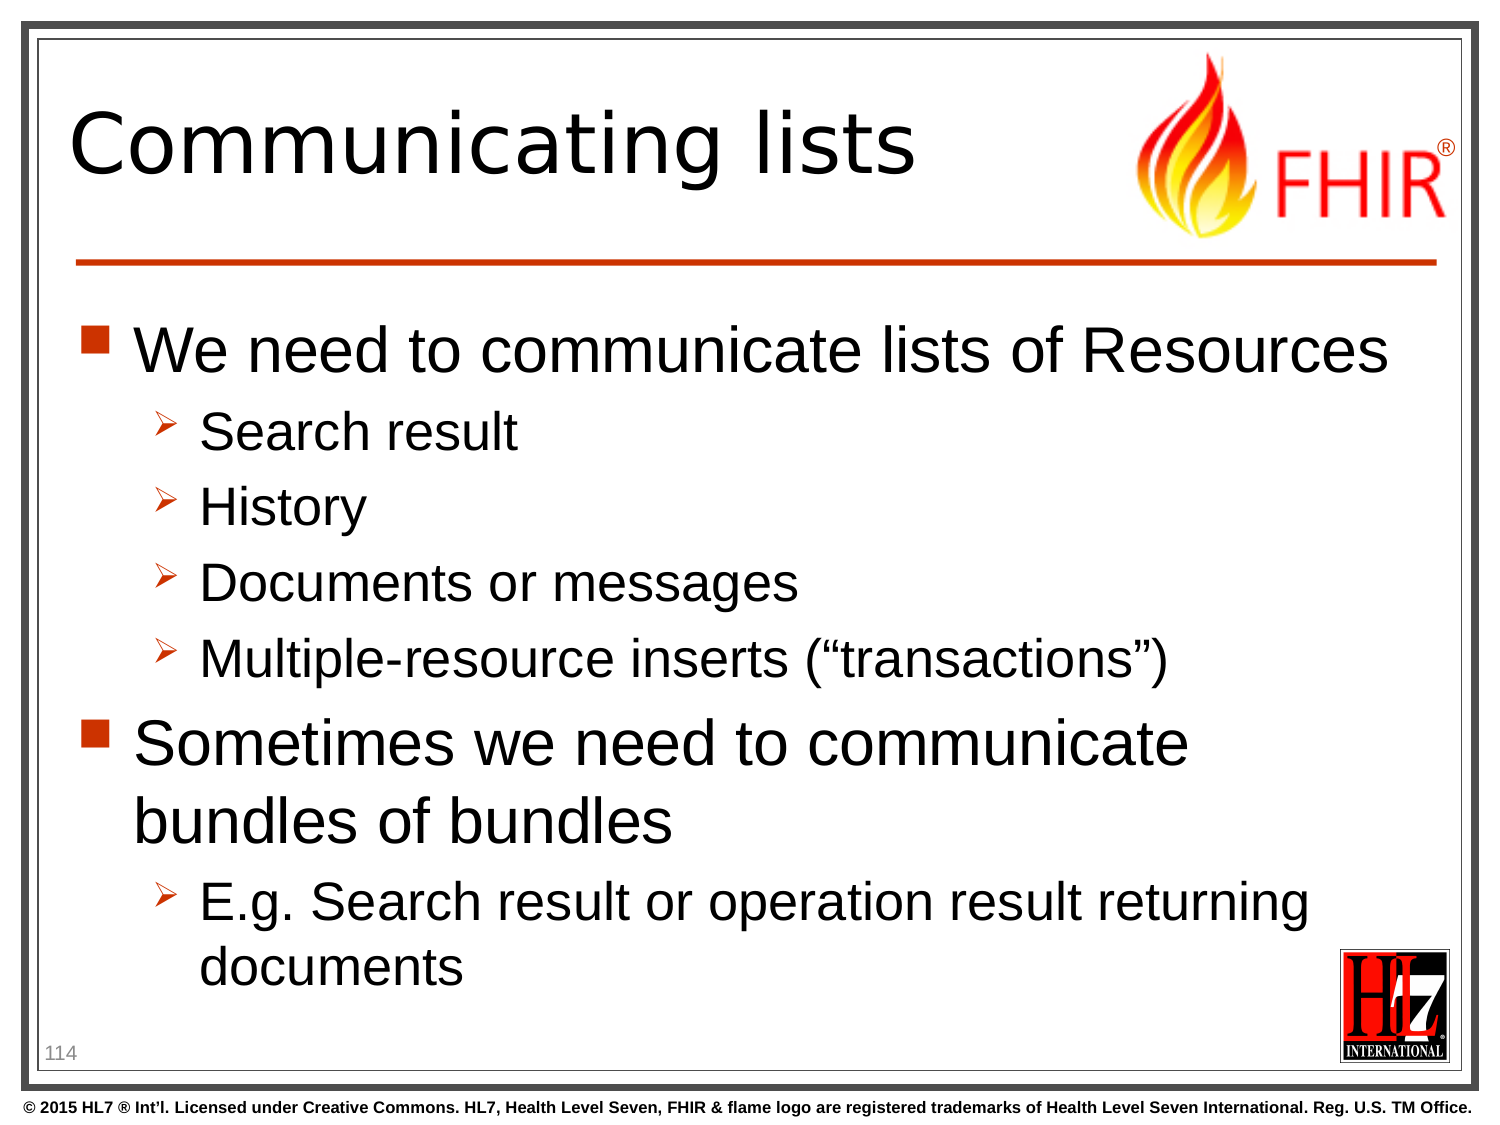

# Communicating lists
We need to communicate lists of Resources
Search result
History
Documents or messages
Multiple-resource inserts (“transactions”)
Sometimes we need to communicate bundles of bundles
E.g. Search result or operation result returning documents
114